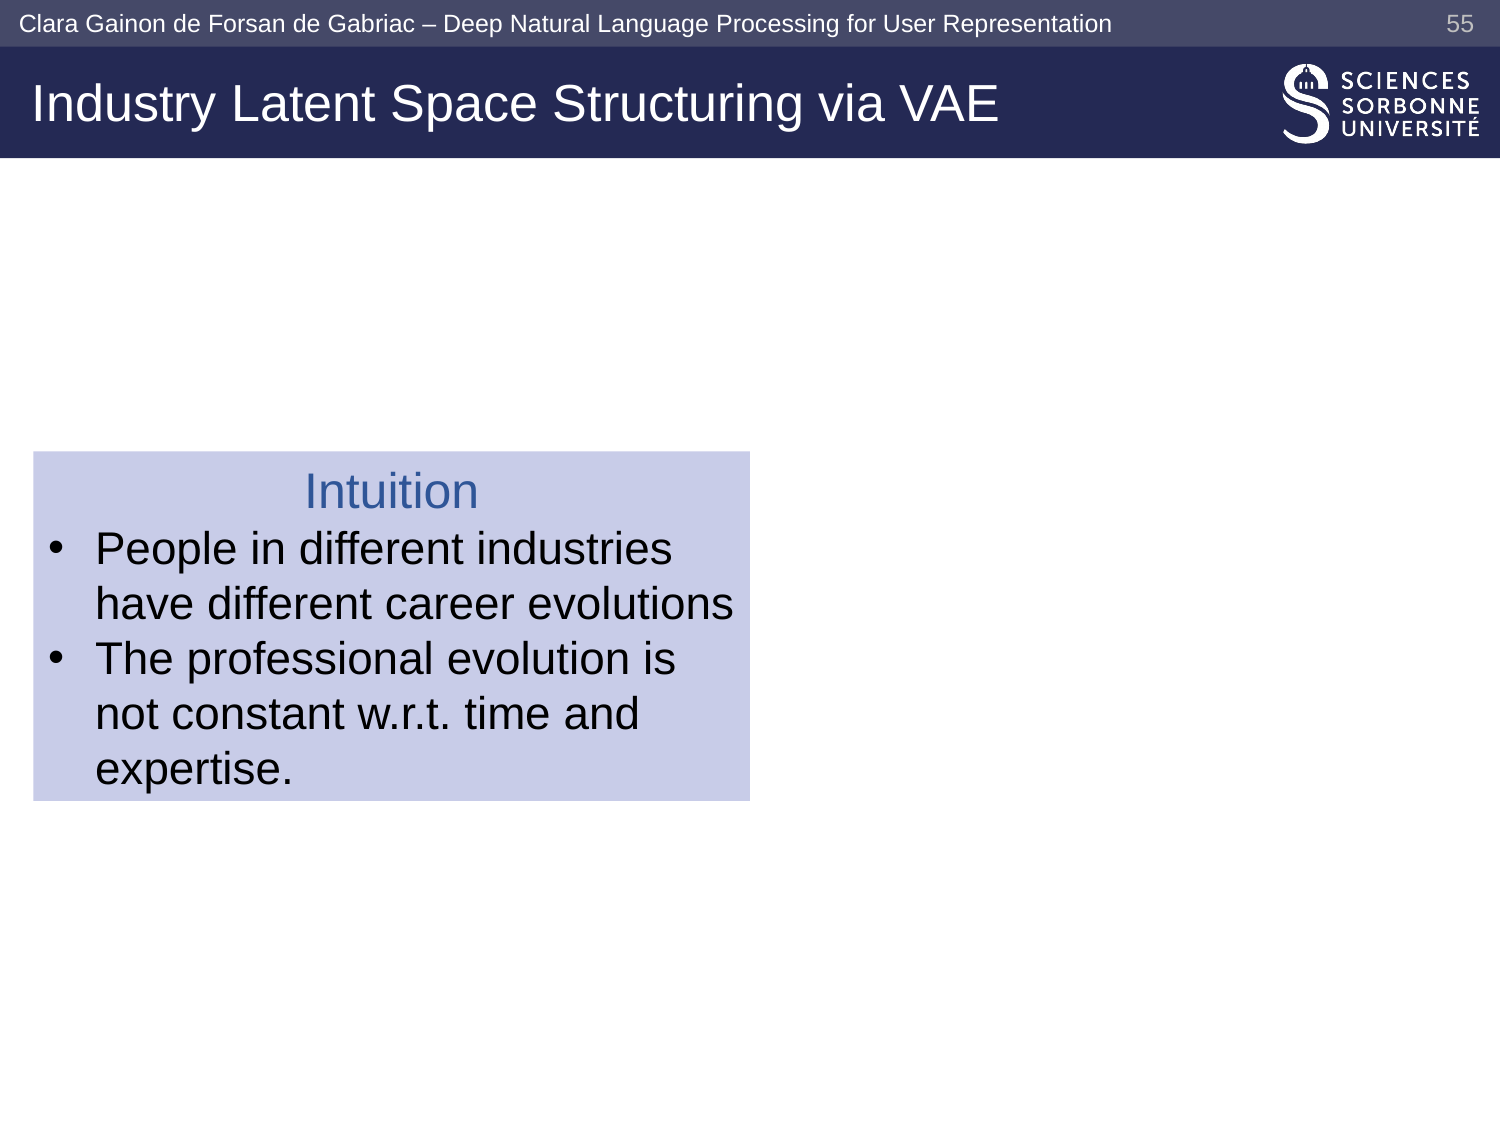

55
# Industry Latent Space Structuring via VAE
Intuition
People in different industries have different career evolutions
The professional evolution is not constant w.r.t. time and expertise.